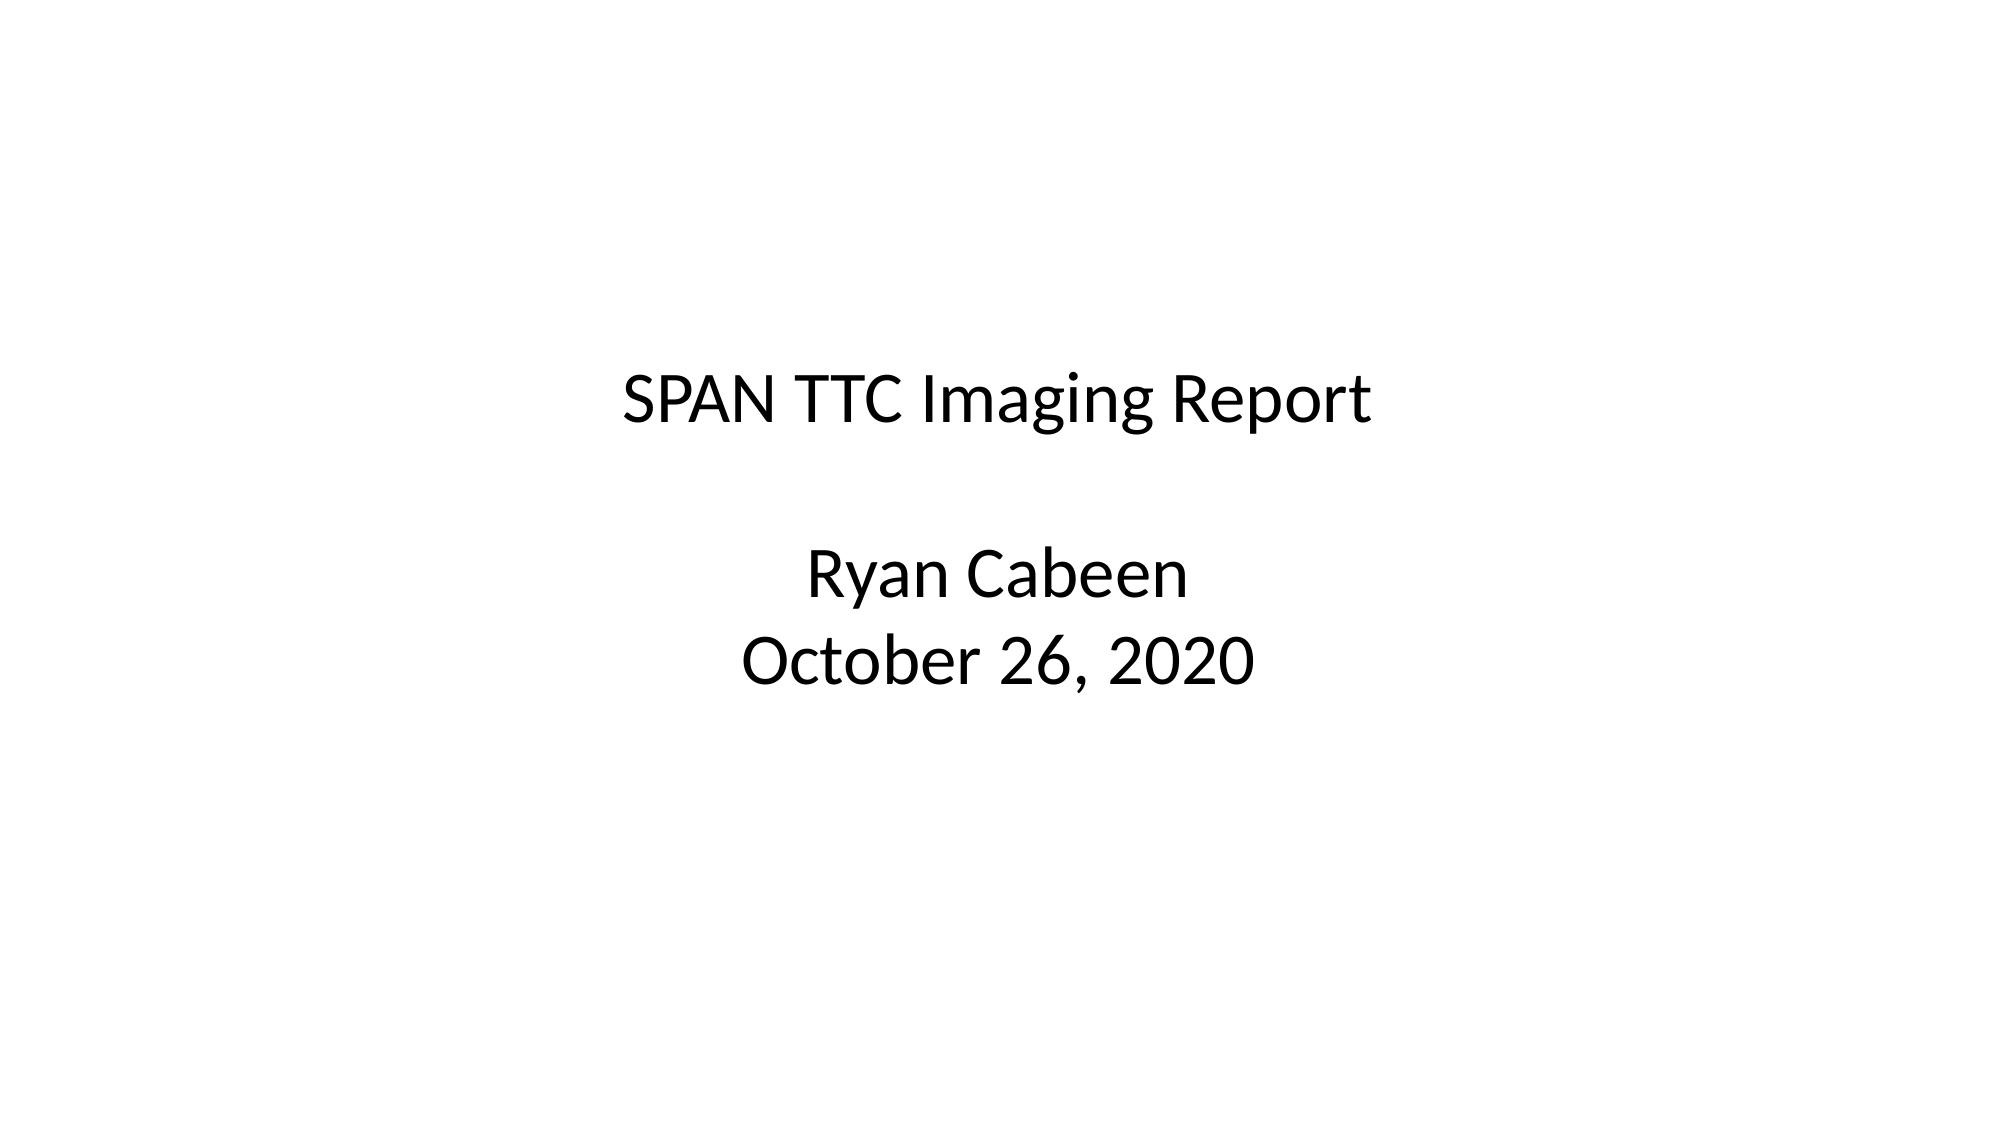

SPAN TTC Imaging Report

Ryan Cabeen
October 26, 2020